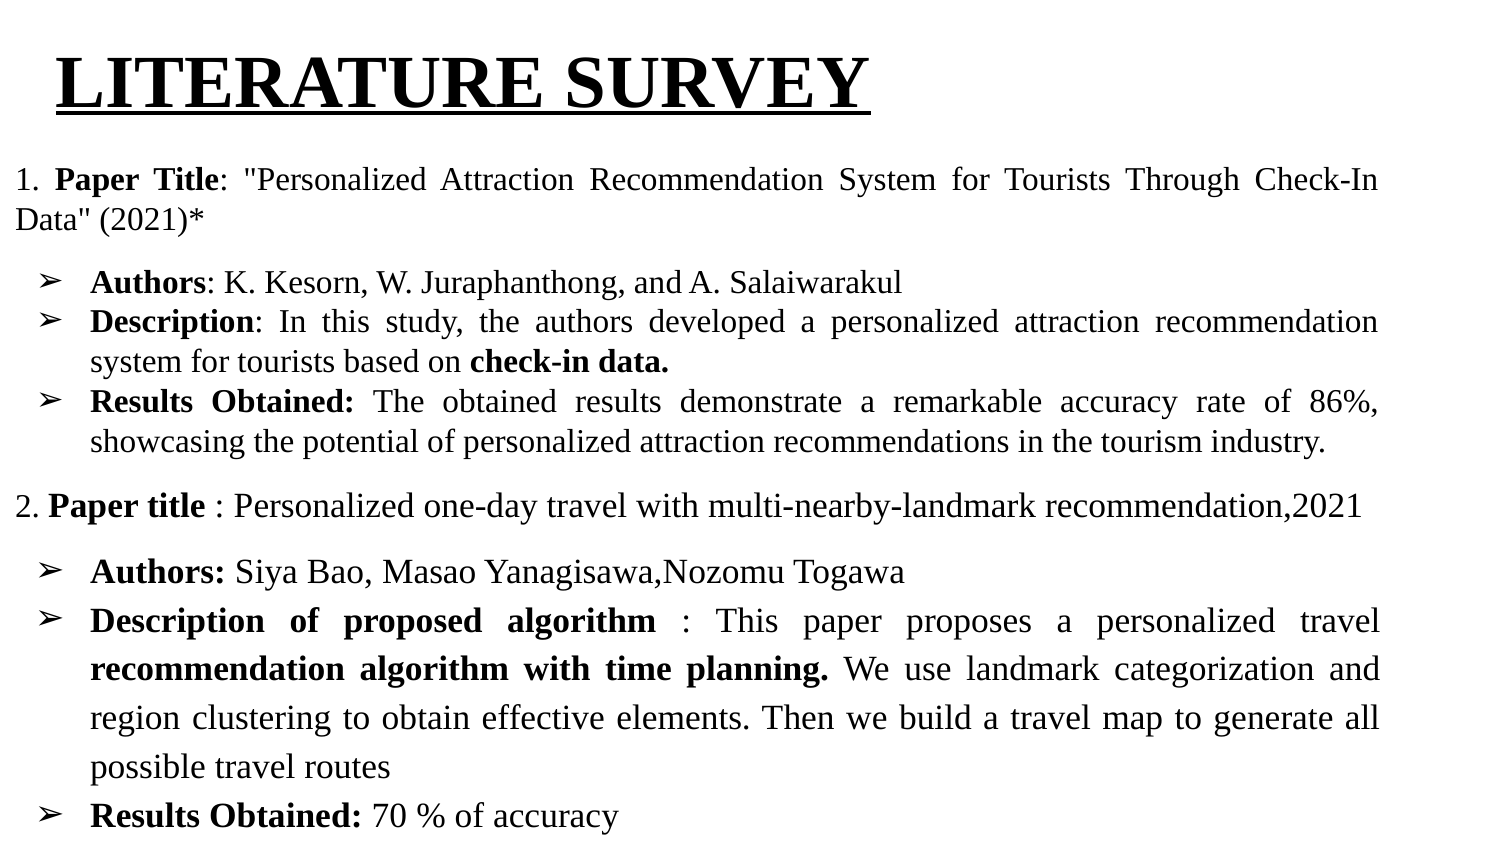

LITERATURE SURVEY
1. Paper Title: "Personalized Attraction Recommendation System for Tourists Through Check-In Data" (2021)*
Authors: K. Kesorn, W. Juraphanthong, and A. Salaiwarakul
Description: In this study, the authors developed a personalized attraction recommendation system for tourists based on check-in data.
Results Obtained: The obtained results demonstrate a remarkable accuracy rate of 86%, showcasing the potential of personalized attraction recommendations in the tourism industry.
2. Paper title : Personalized one-day travel with multi-nearby-landmark recommendation,2021
Authors: Siya Bao, Masao Yanagisawa,Nozomu Togawa
Description of proposed algorithm : This paper proposes a personalized travel recommendation algorithm with time planning. We use landmark categorization and region clustering to obtain effective elements. Then we build a travel map to generate all possible travel routes
Results Obtained: 70 % of accuracy